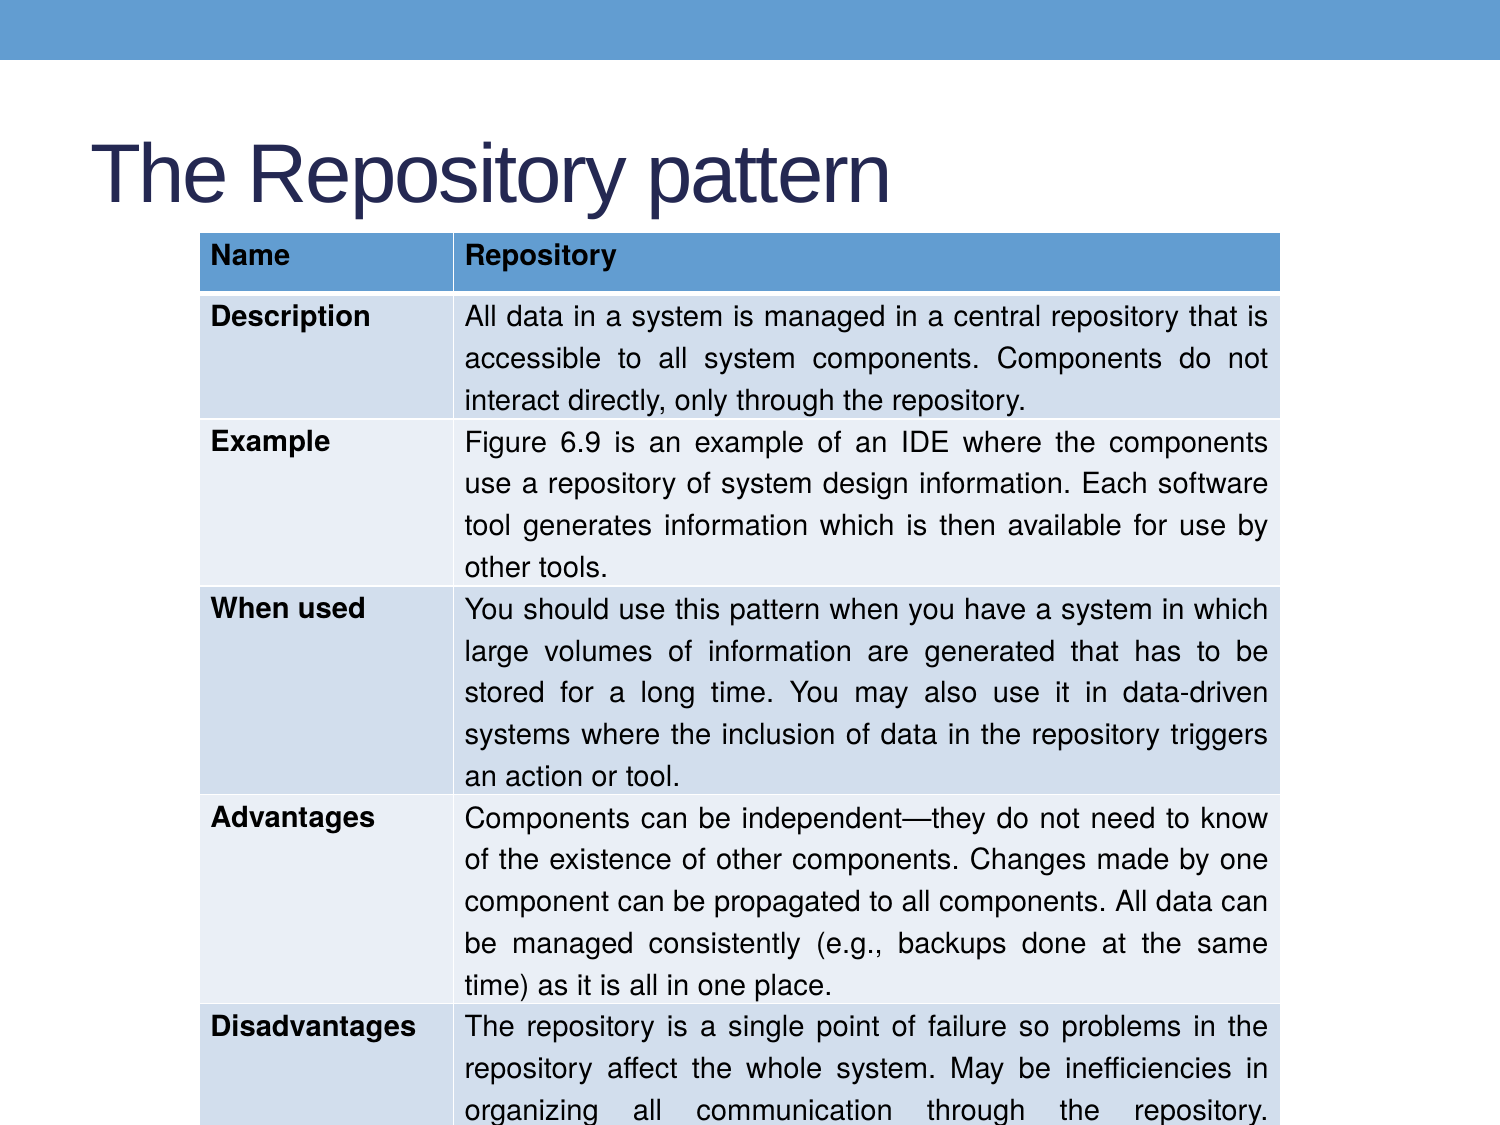

# The Repository pattern
| Name | Repository |
| --- | --- |
| Description | All data in a system is managed in a central repository that is accessible to all system components. Components do not interact directly, only through the repository. |
| Example | Figure 6.9 is an example of an IDE where the components use a repository of system design information. Each software tool generates information which is then available for use by other tools. |
| When used | You should use this pattern when you have a system in which large volumes of information are generated that has to be stored for a long time. You may also use it in data-driven systems where the inclusion of data in the repository triggers an action or tool. |
| Advantages | Components can be independent—they do not need to know of the existence of other components. Changes made by one component can be propagated to all components. All data can be managed consistently (e.g., backups done at the same time) as it is all in one place. |
| Disadvantages | The repository is a single point of failure so problems in the repository affect the whole system. May be inefficiencies in organizing all communication through the repository. Distributing the repository across several computers may be difficult. |